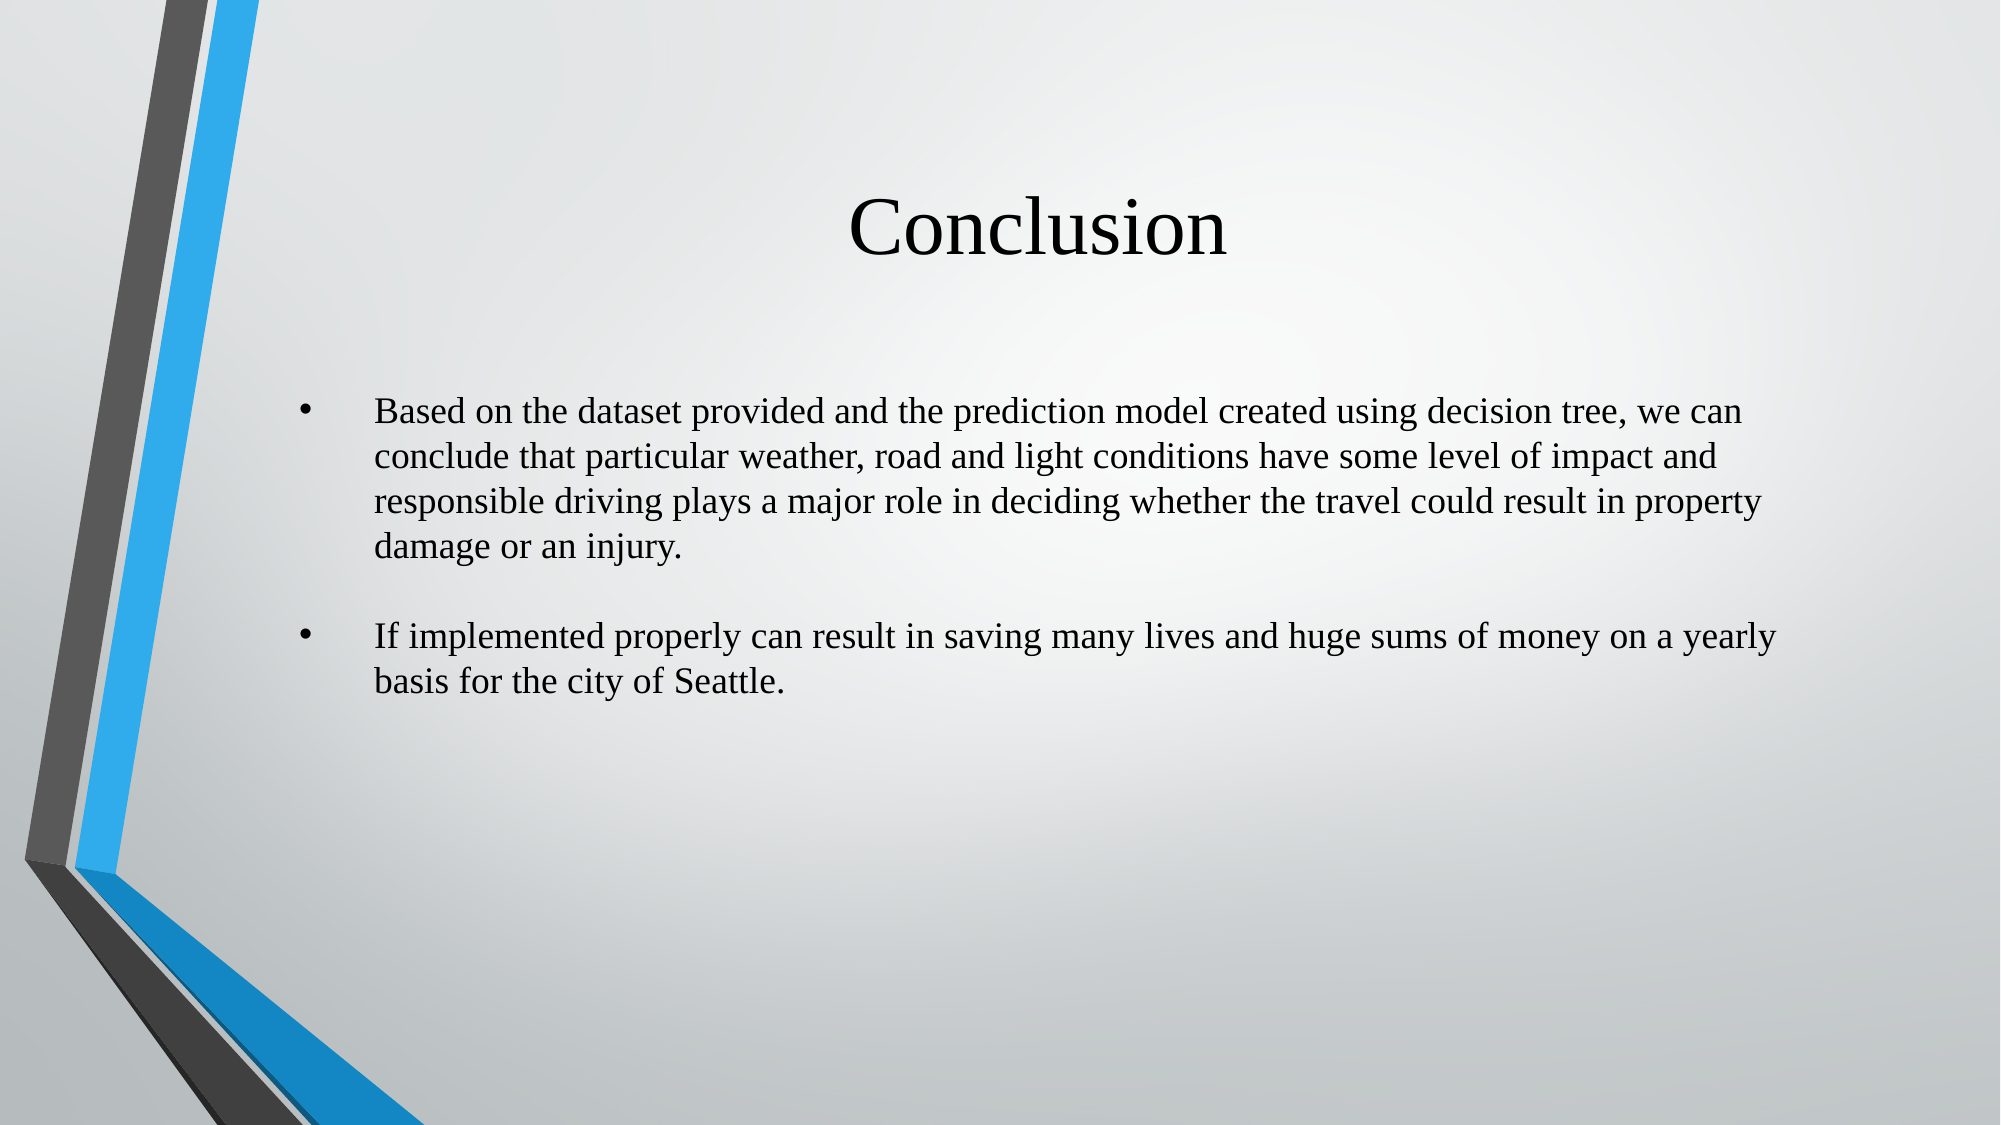

# Conclusion
Based on the dataset provided and the prediction model created using decision tree, we can conclude that particular weather, road and light conditions have some level of impact and responsible driving plays a major role in deciding whether the travel could result in property damage or an injury.

If implemented properly can result in saving many lives and huge sums of money on a yearly basis for the city of Seattle.